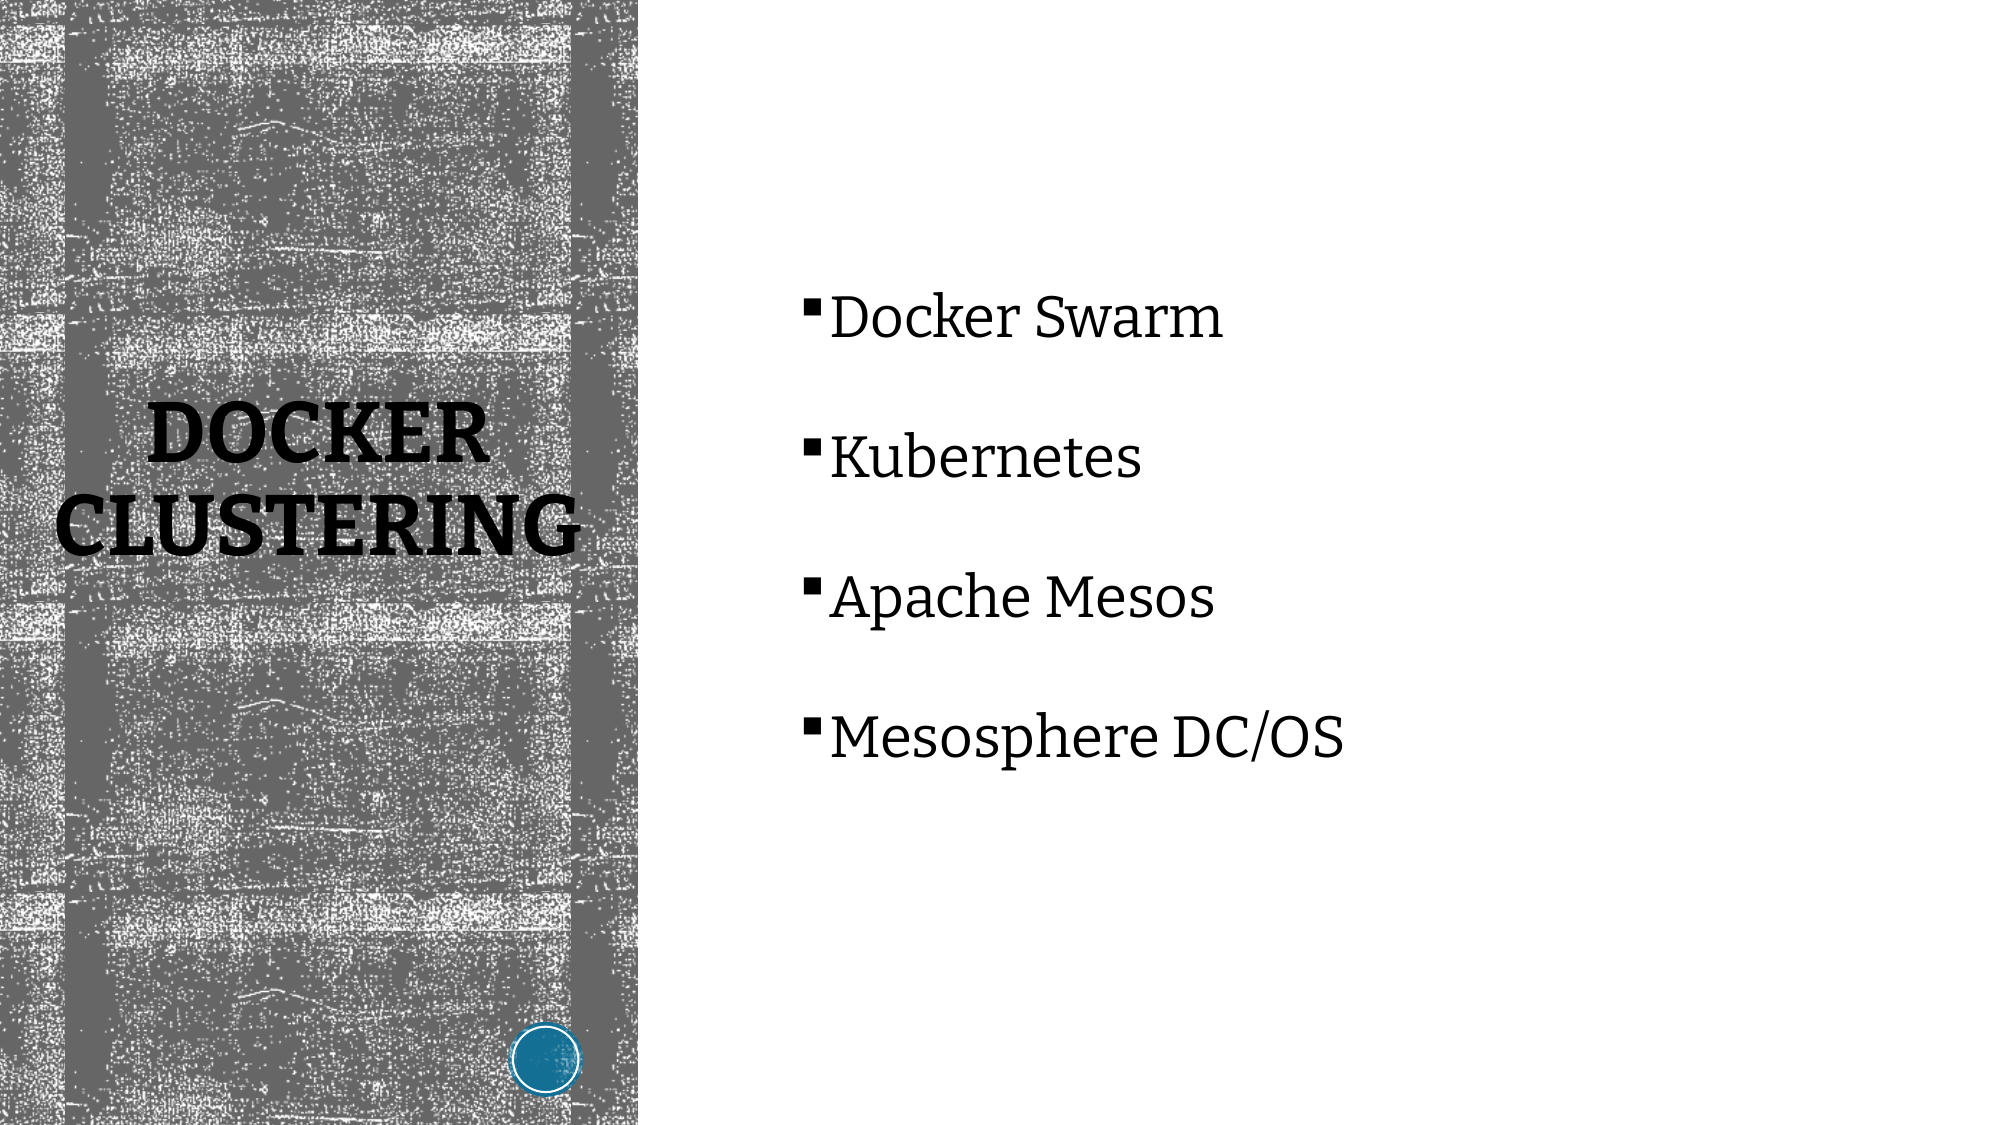

Docker Swarm

Kubernetes

Apache Mesos
Mesosphere DC/OS
# Docker Clustering